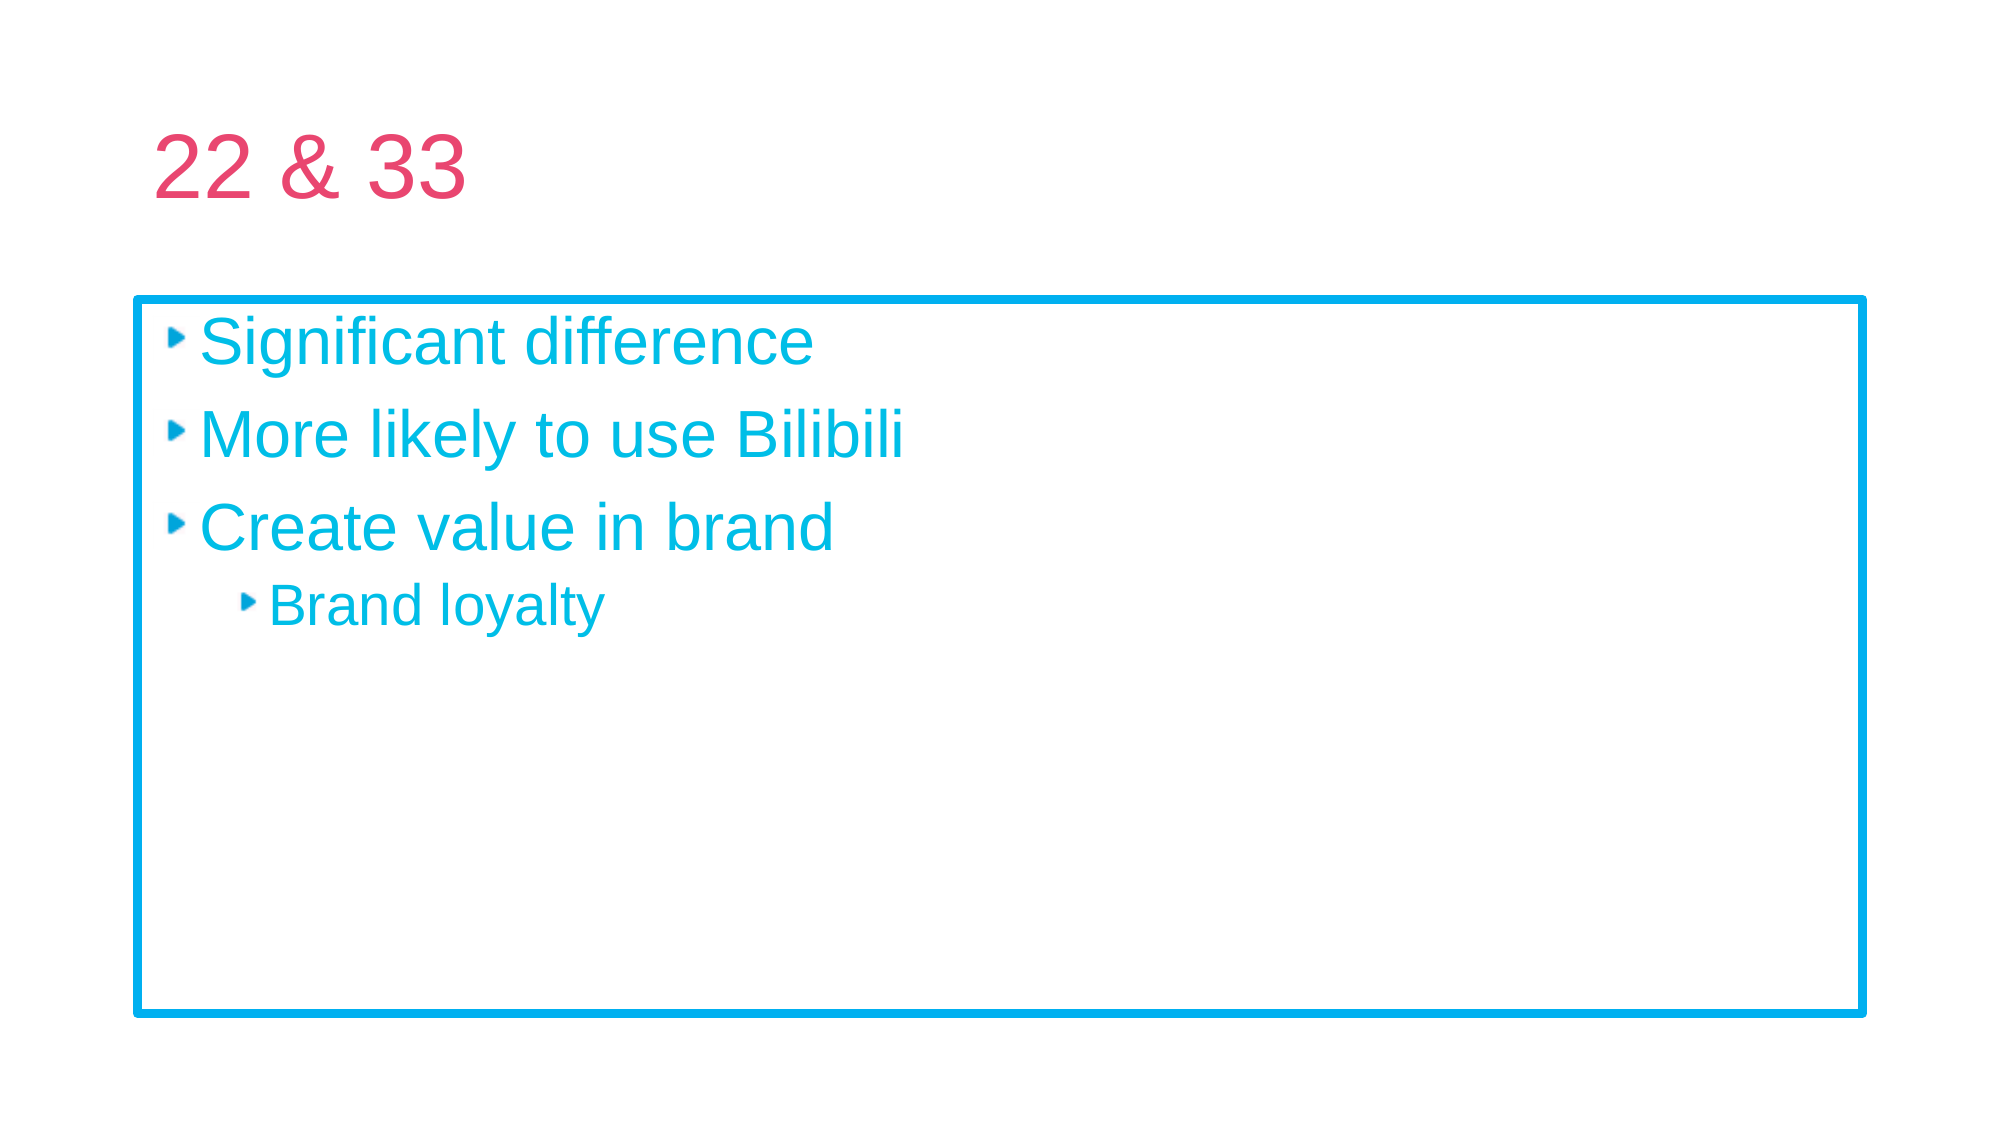

# 22 & 33
Significant difference
More likely to use Bilibili
Create value in brand
Brand loyalty